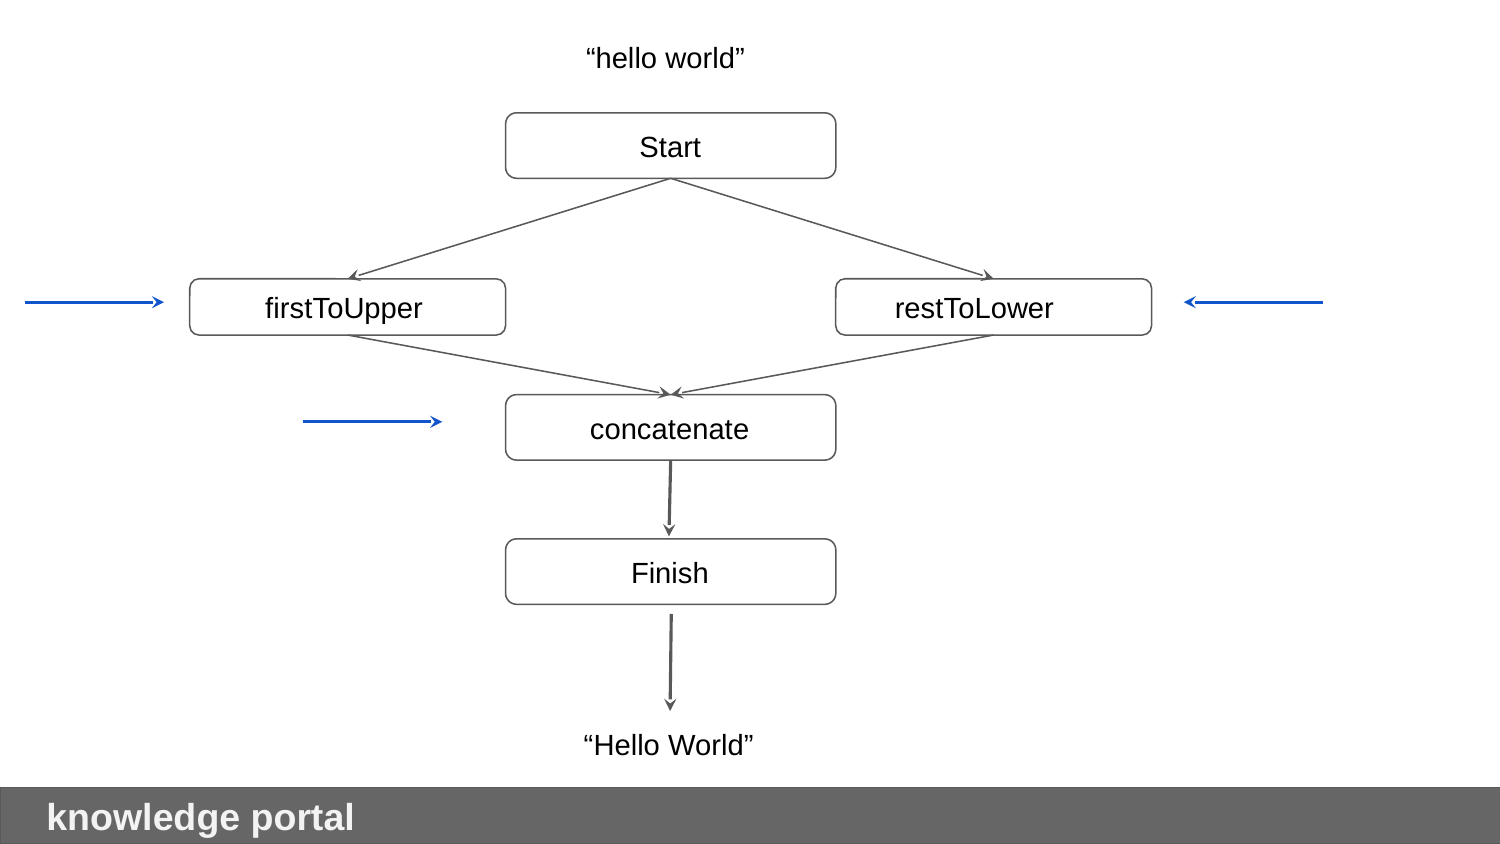

“hello world”
              Start
       firstToUpper
     restToLower
        concatenate
             Finish
    “Hello World”
   knowledge portal